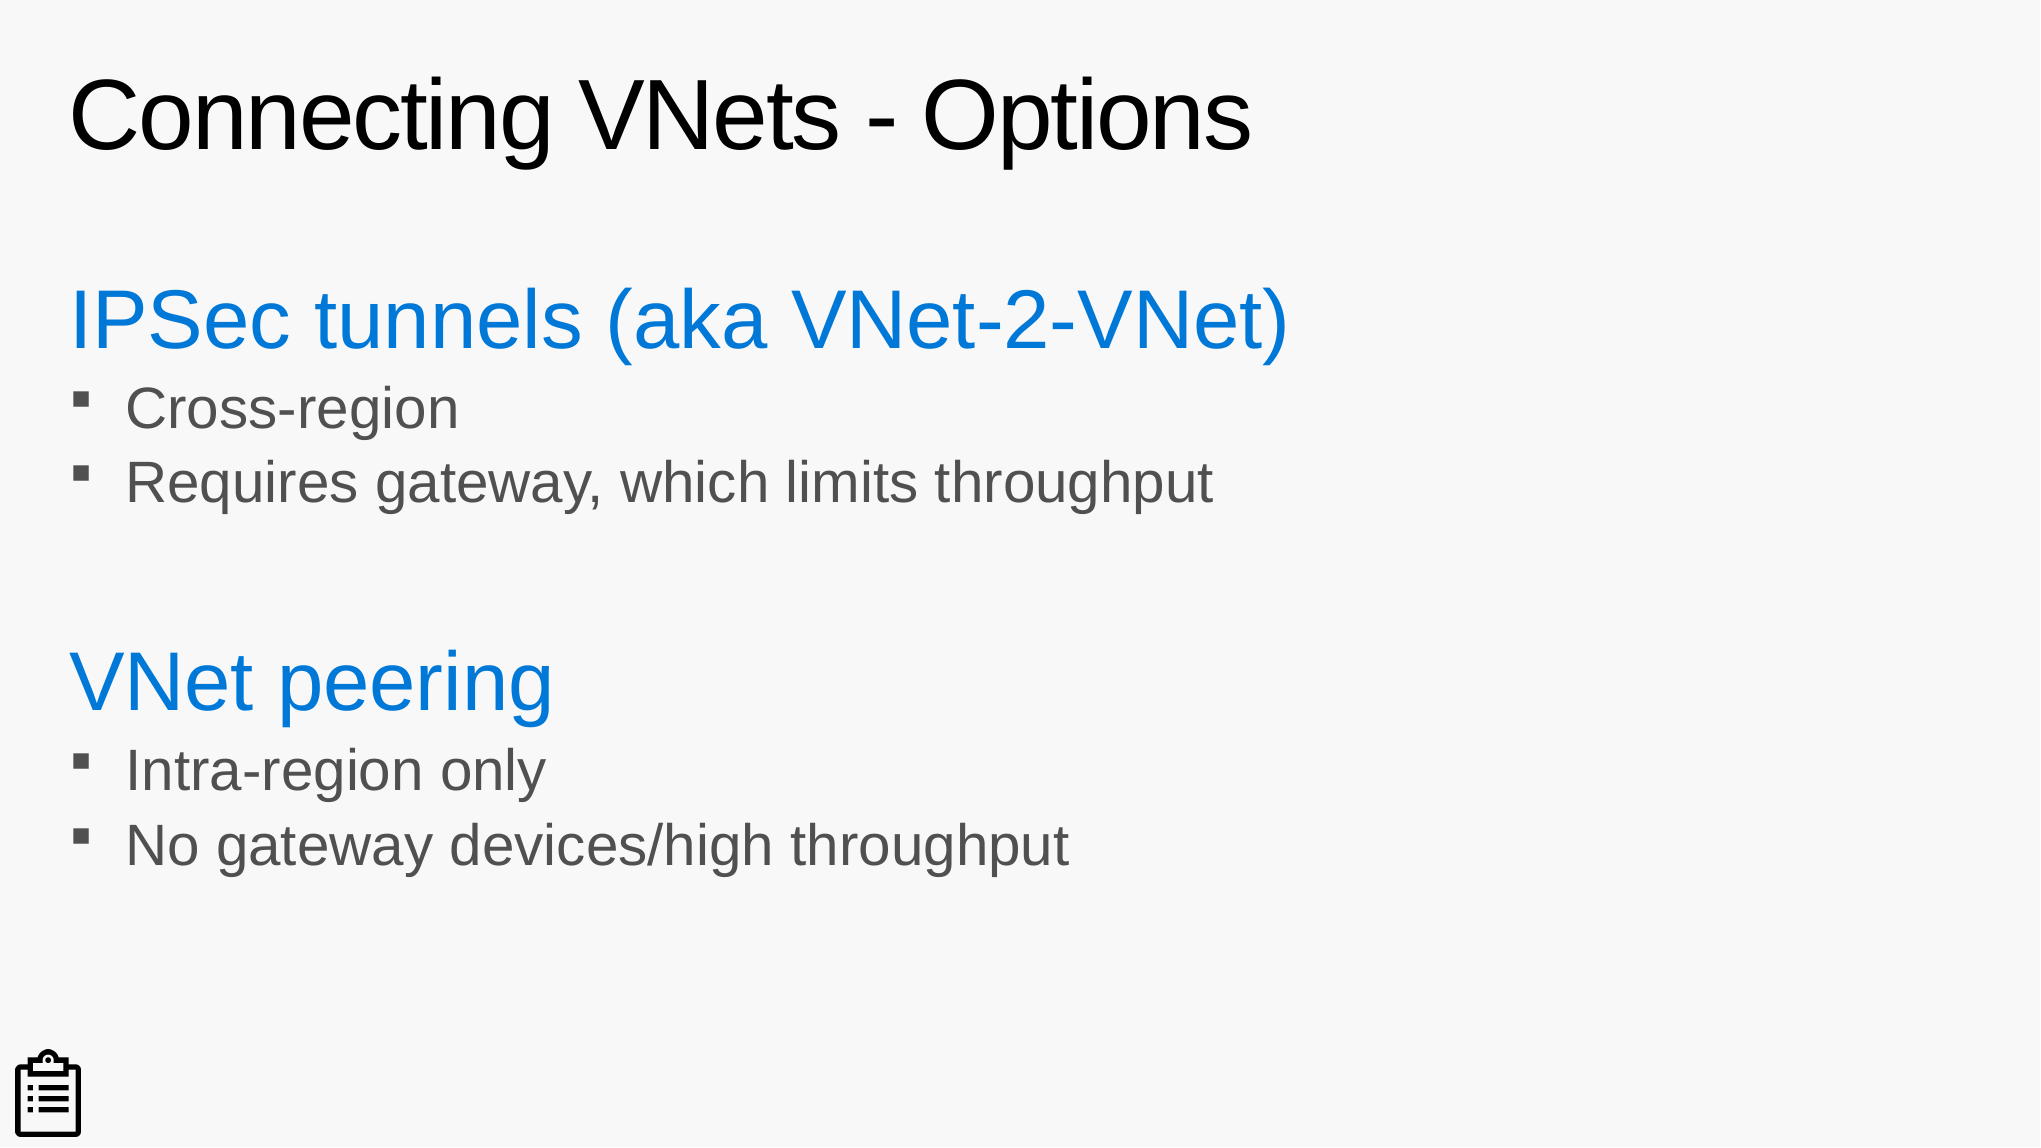

# Connecting VNets - Options
IPSec tunnels (aka VNet-2-VNet)
Cross-region
Requires gateway, which limits throughput

VNet peering
Intra-region only
No gateway devices/high throughput